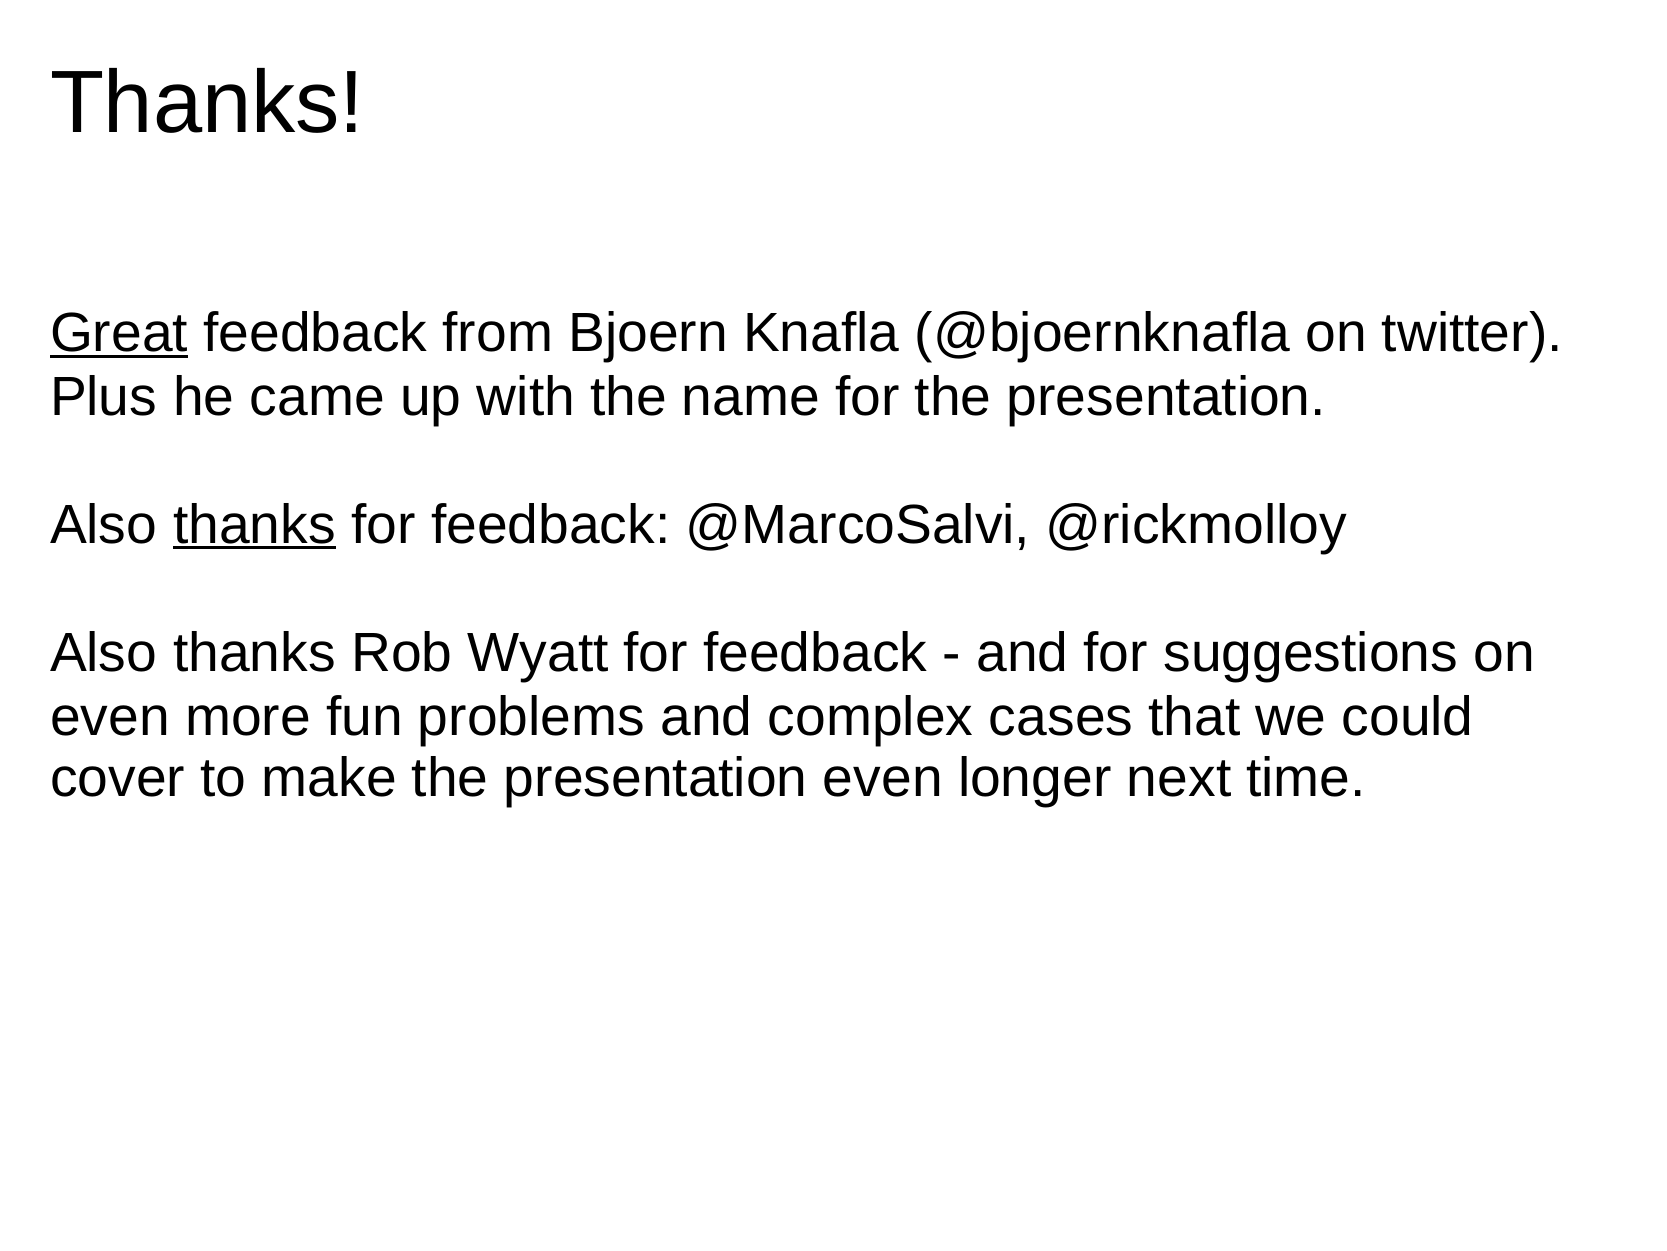

Thanks!
Great feedback from Bjoern Knafla (@bjoernknafla on twitter).
Plus
he came up with the name for the presentation.
Also
thanks for feedback: @MarcoSalvi, @rickmolloy
Also
thanks Rob Wyatt for feedback - and for suggestions on
even more fun problems and complex cases that we could
cover to make the presentation even longer next time.